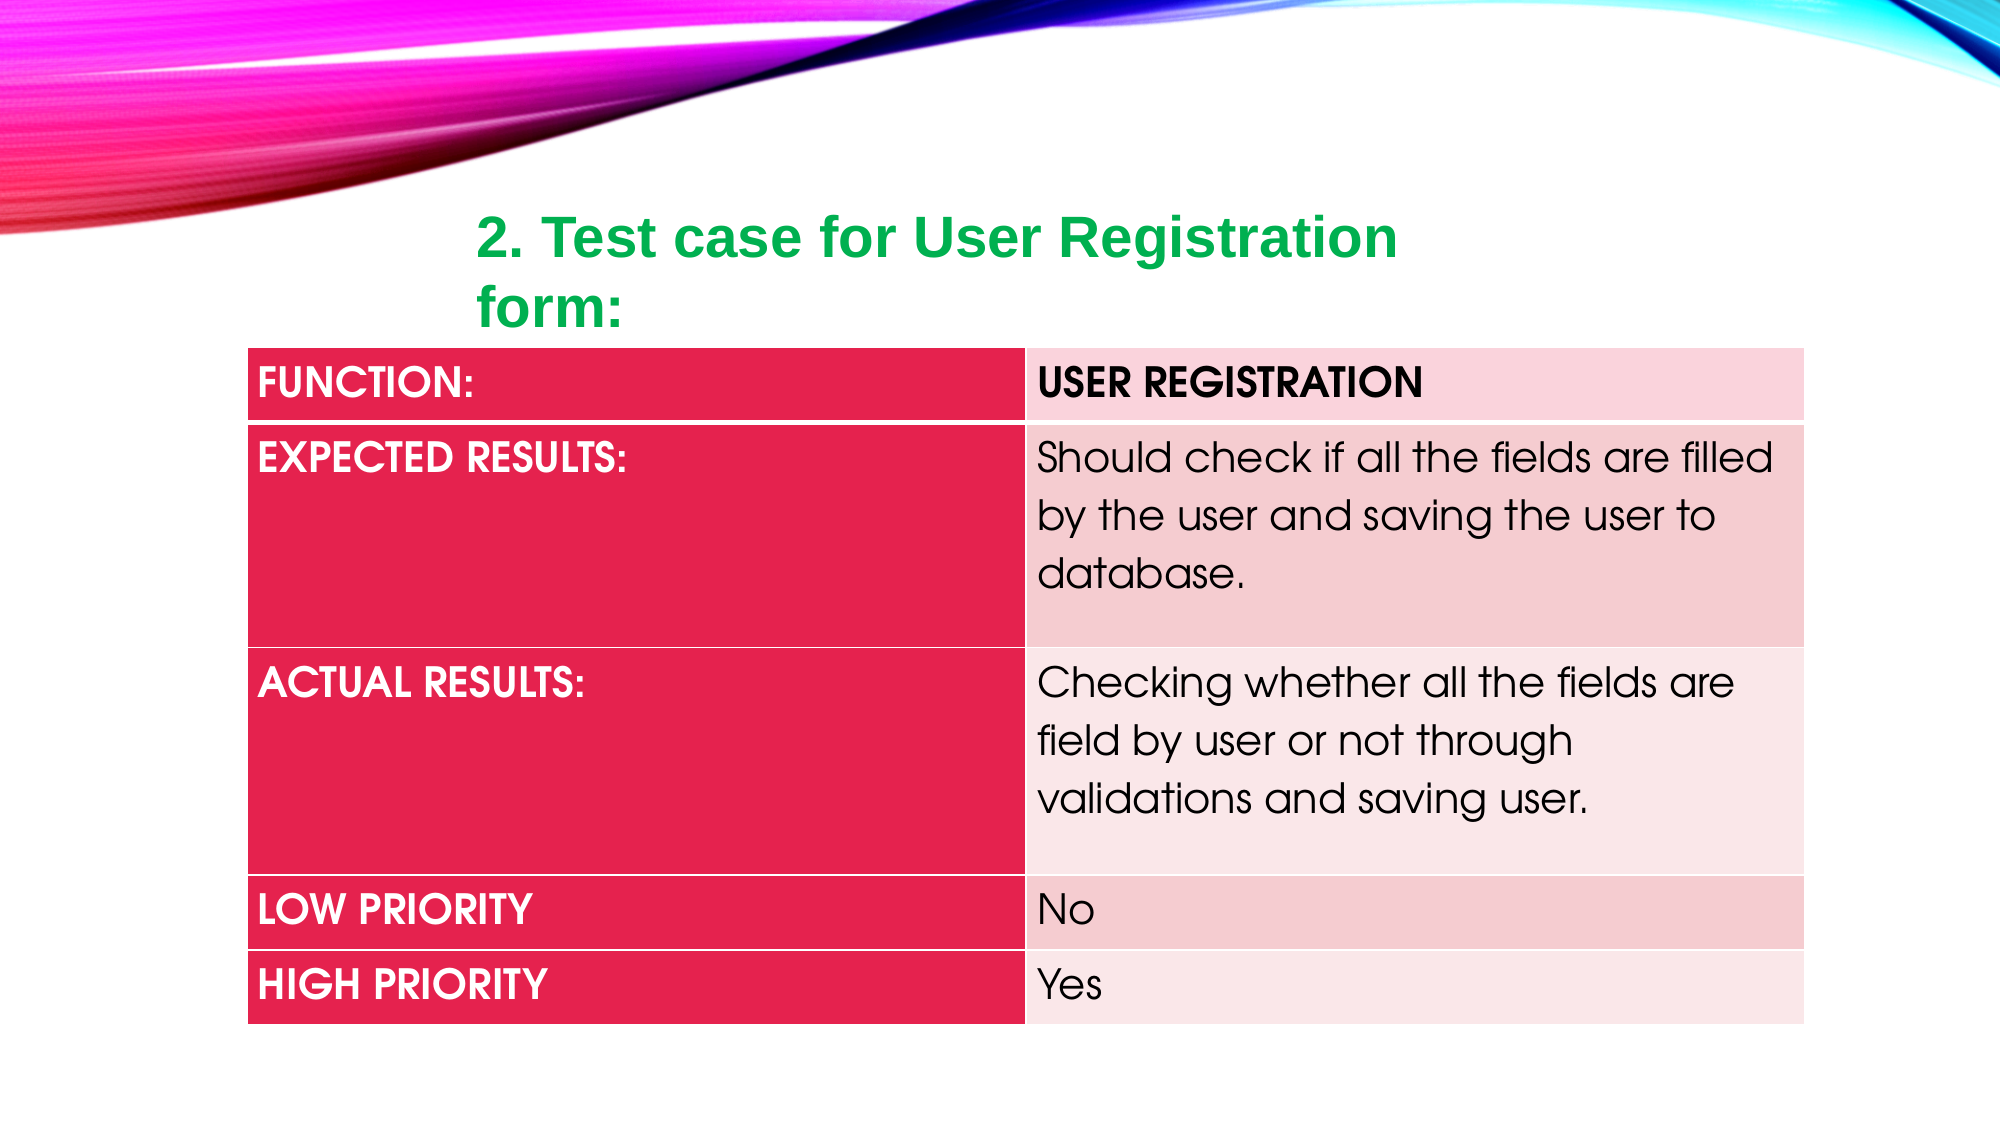

2. Test case for User Registration form:
| FUNCTION: | USER REGISTRATION |
| --- | --- |
| EXPECTED RESULTS: | Should check if all the fields are filled by the user and saving the user to database. |
| ACTUAL RESULTS: | Checking whether all the fields are field by user or not through validations and saving user. |
| LOW PRIORITY | No |
| HIGH PRIORITY | Yes |